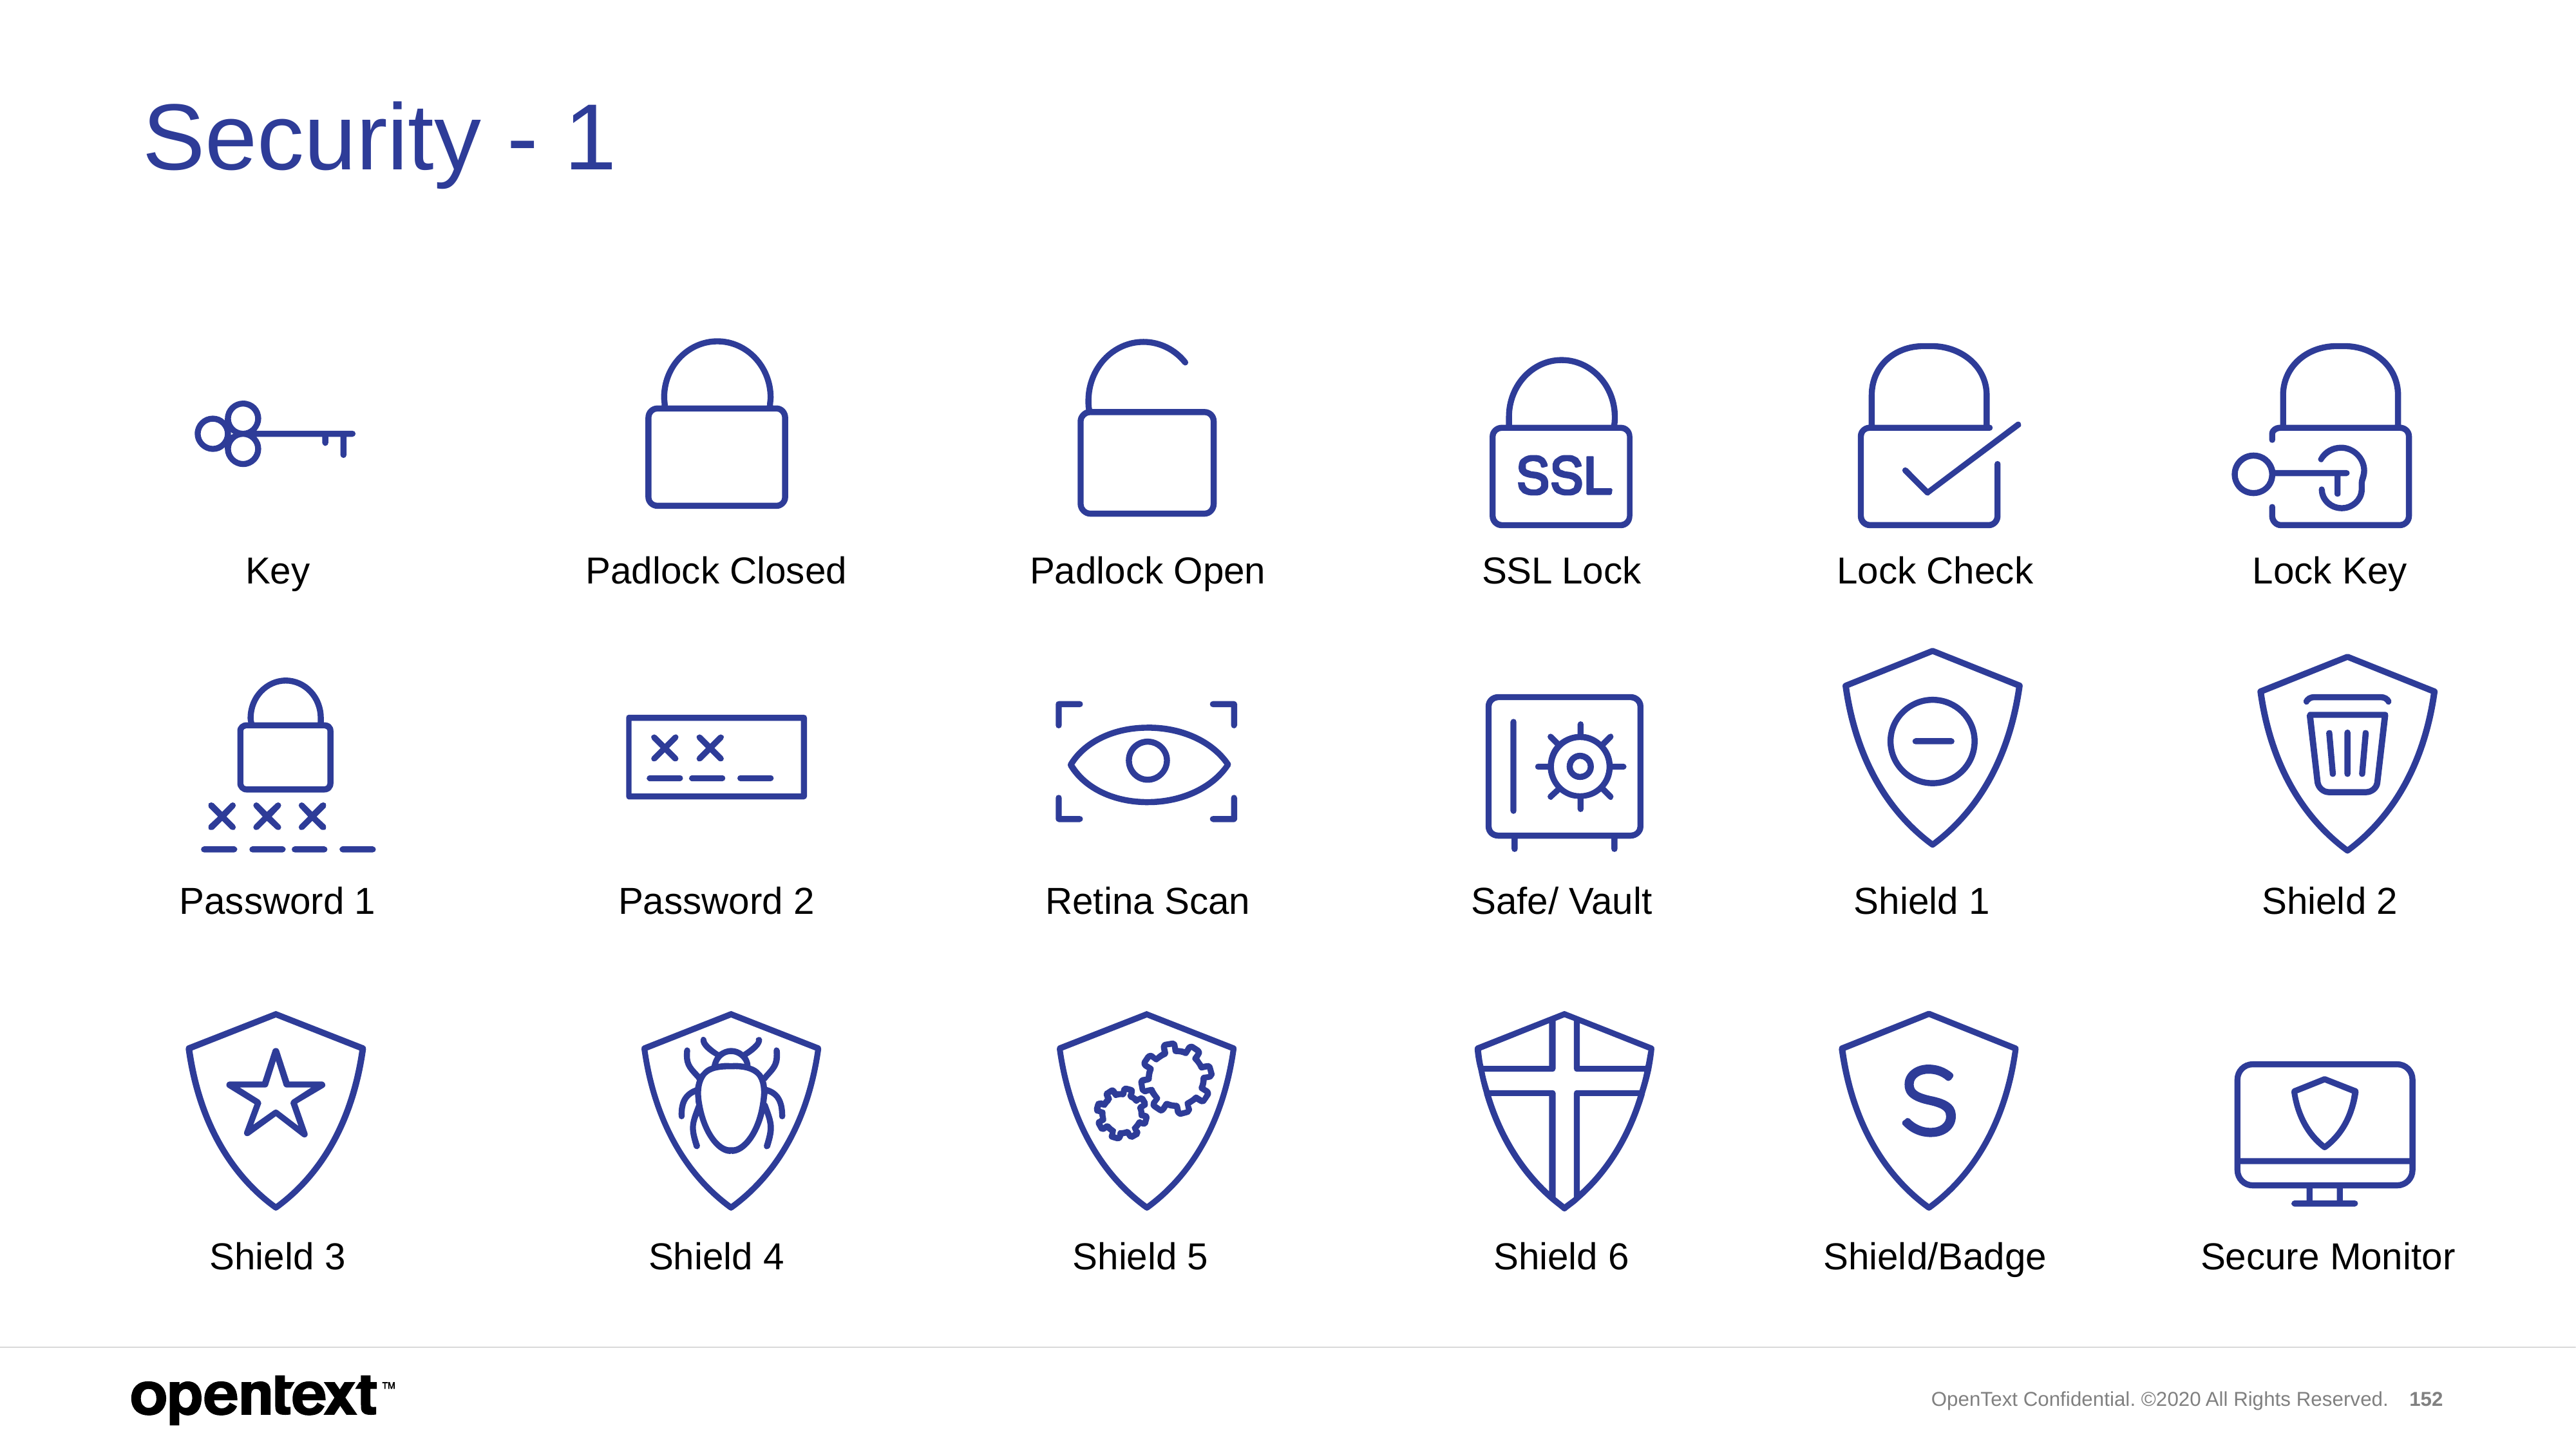

# Security - 1

Key
Padlock Closed
Padlock Open
SSL Lock
Lock Check
Lock Key

Password 1
Password 2
Retina Scan
Safe/ Vault
Shield 1
Shield 2

Shield 3
Shield 4
Shield 5
Shield 6
Shield/Badge
Secure Monitor